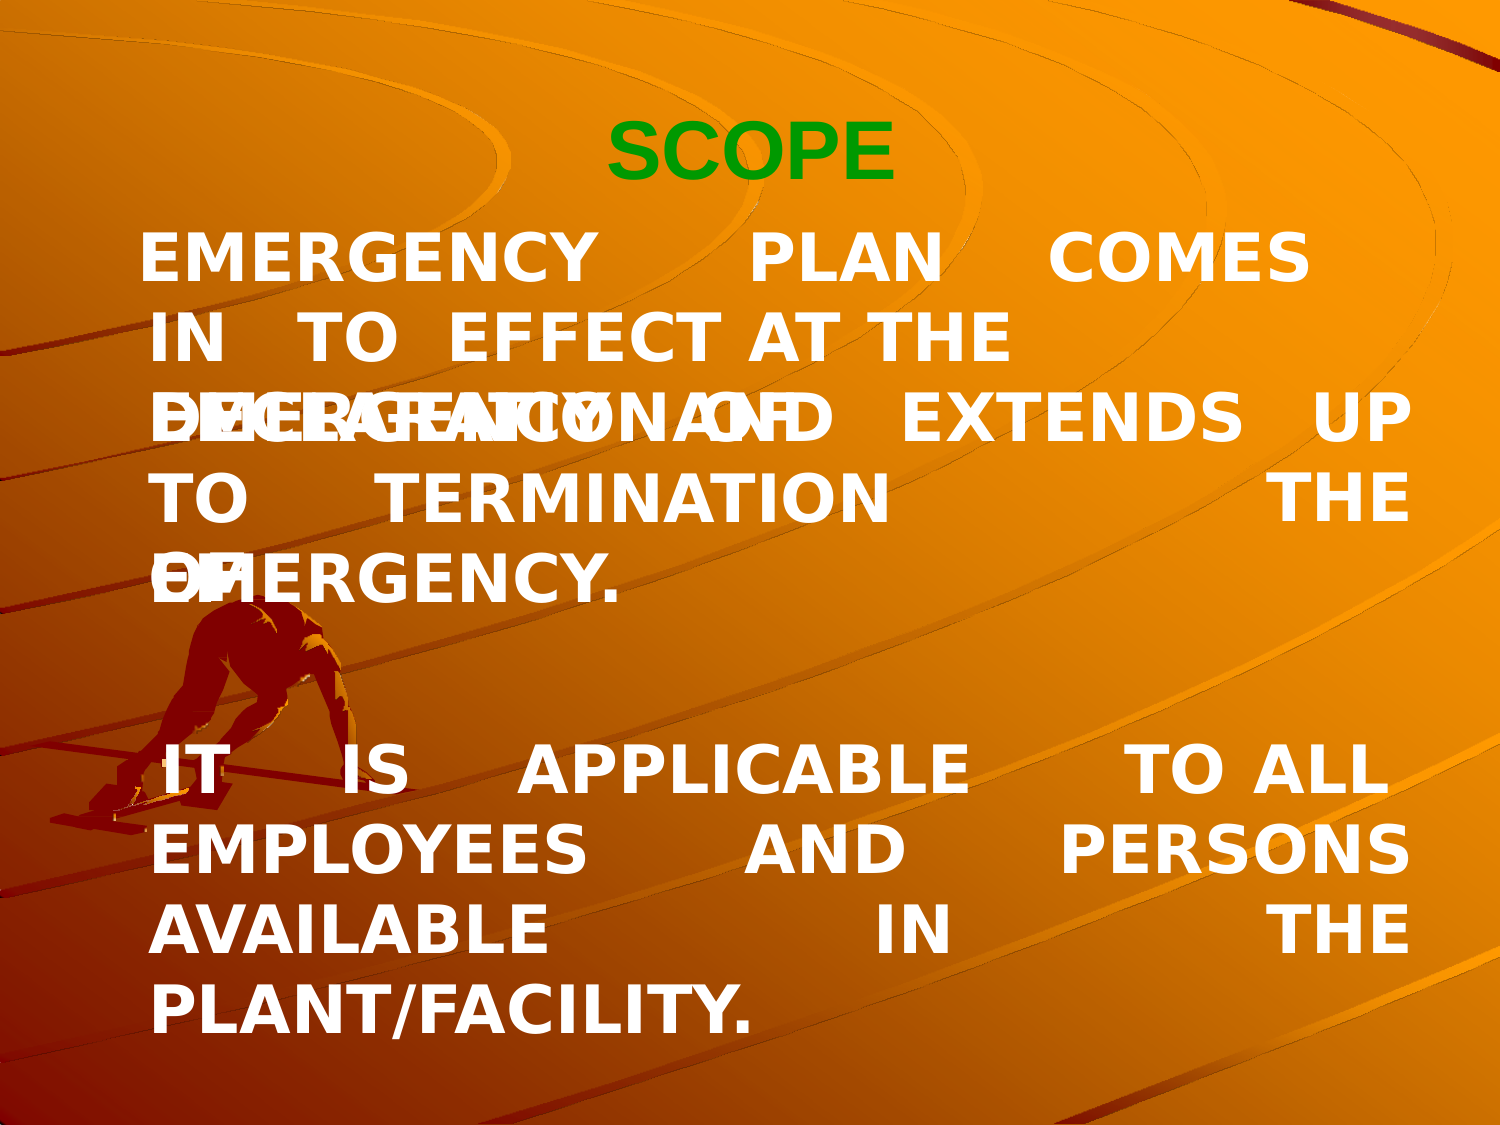

# SCOPE
EMERGENCY	PLAN	COMES	IN	TO  EFFECT AT THE DECLARATION OF
EMERGENCY	AND	EXTENDS	UP
THE
TO	TERMINATION	OF
EMERGENCY.
IT	IS	APPLICABLE
TO	ALL  PERSONS
THE
EMPLOYEES	AND
AVAILABLE	IN
PLANT/FACILITY.